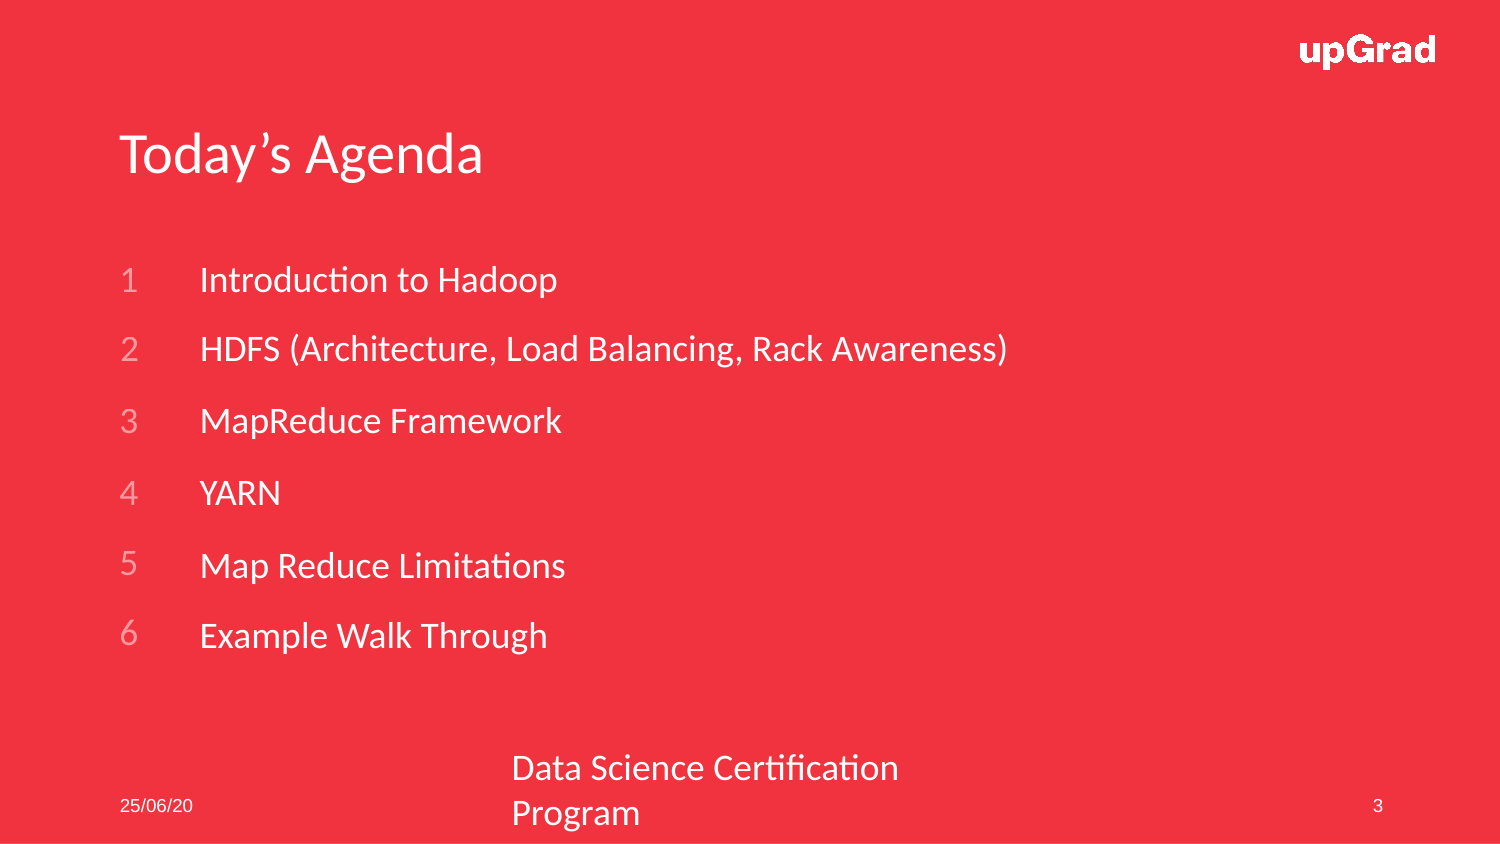

Today’s Agenda
1
Introduction to Hadoop
2
HDFS (Architecture, Load Balancing, Rack Awareness)
3
MapReduce Framework
4
YARN
5
Map Reduce Limitations
6
Example Walk Through
Data Science Certification Program
25/06/20
3